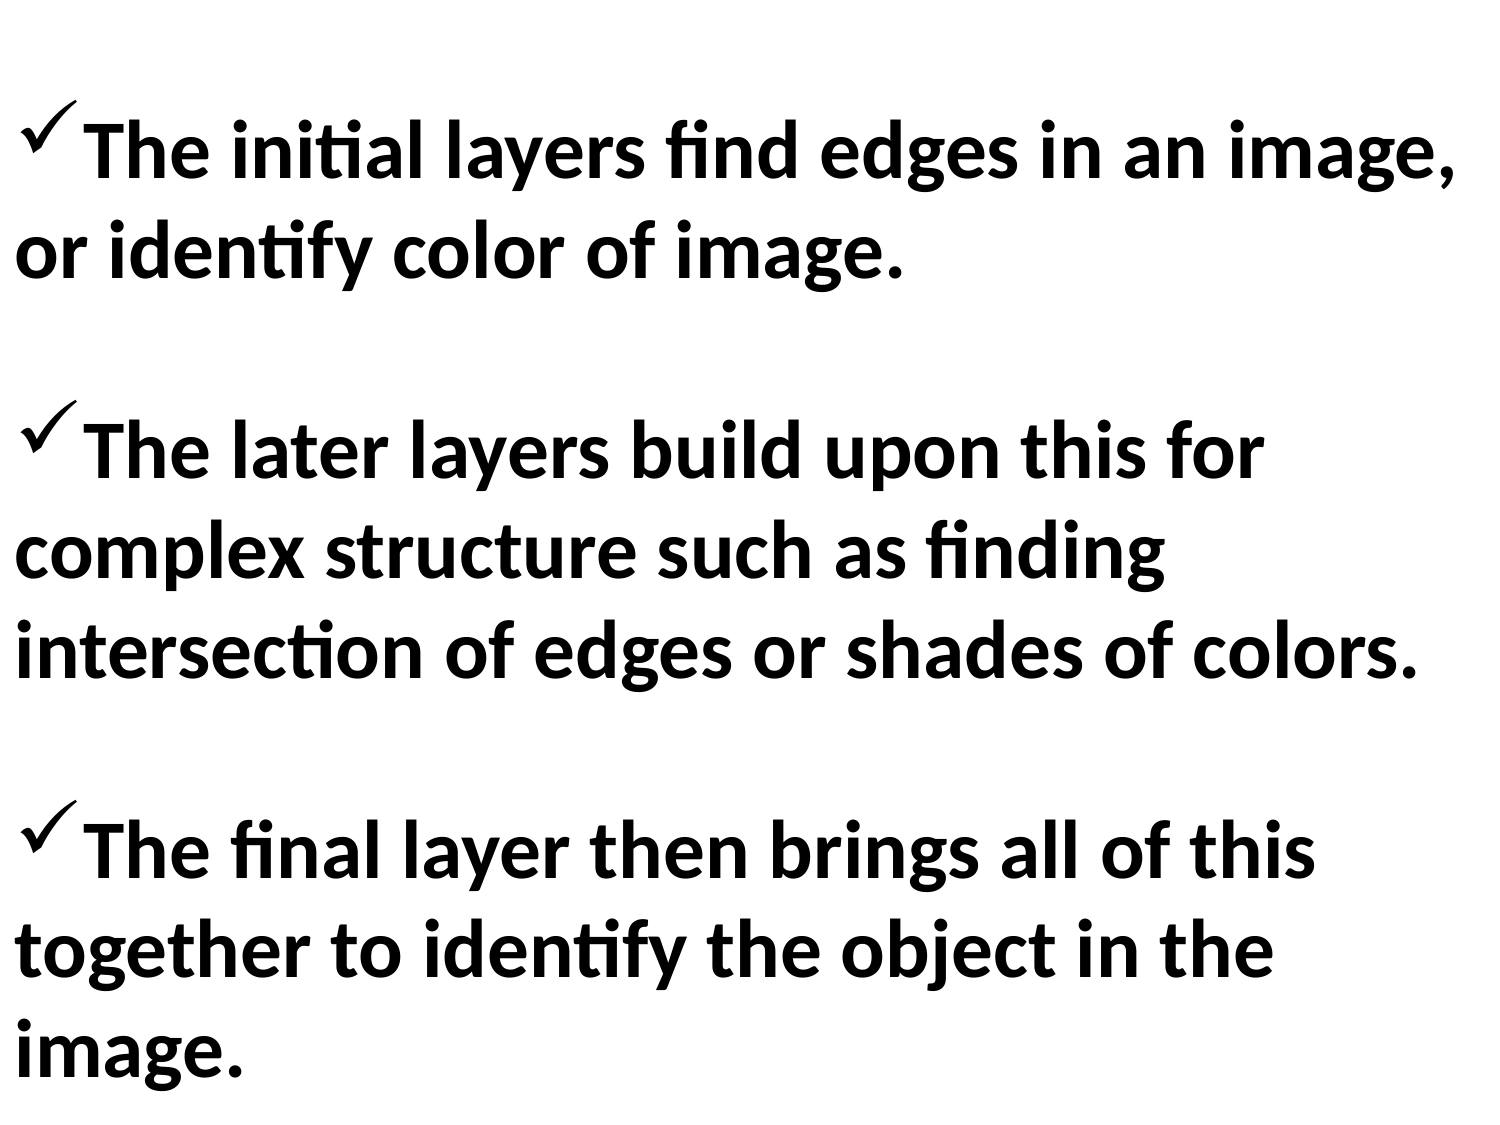

The initial layers find edges in an image, or identify color of image.

The later layers build upon this for complex structure such as finding intersection of edges or shades of colors.

The final layer then brings all of this together to identify the object in the image.